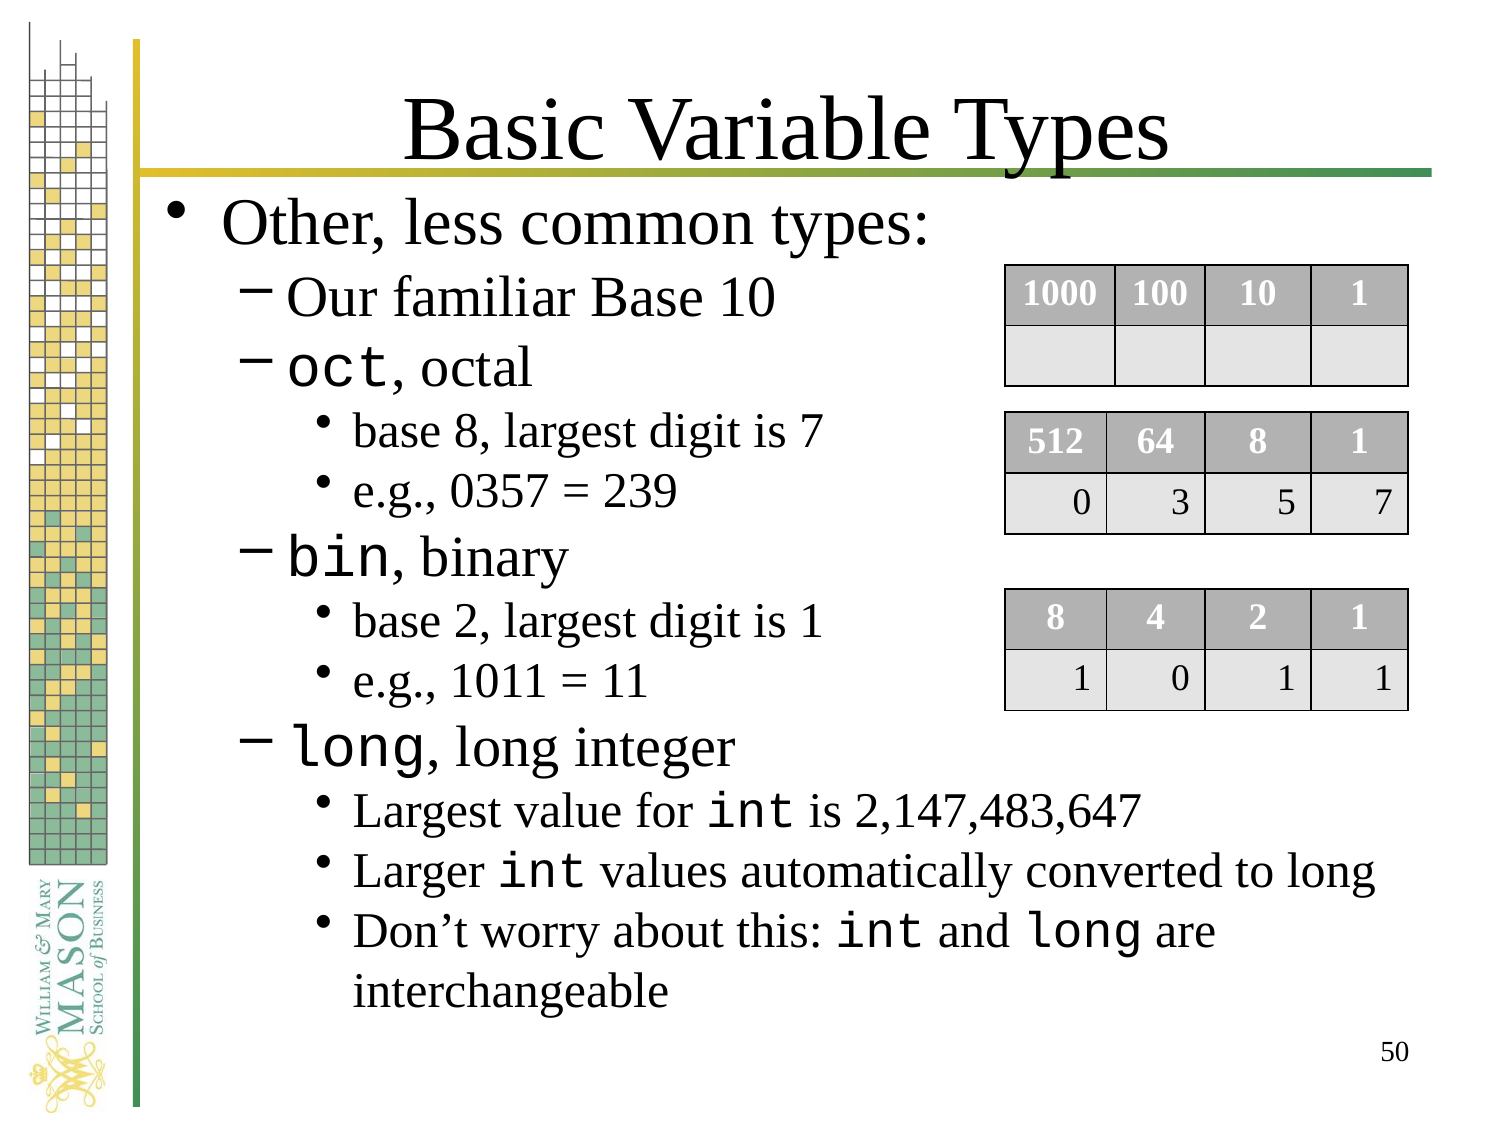

# Basic Variable Types
Other, less common types:
Our familiar Base 10
oct, octal
base 8, largest digit is 7
e.g., 0357 = 239
bin, binary
base 2, largest digit is 1
e.g., 1011 = 11
long, long integer
Largest value for int is 2,147,483,647
Larger int values automatically converted to long
Don’t worry about this: int and long are interchangeable
| 1000 | 100 | 10 | 1 |
| --- | --- | --- | --- |
|  |  |  |  |
| 512 | 64 | 8 | 1 |
| --- | --- | --- | --- |
| 0 | 3 | 5 | 7 |
| 8 | 4 | 2 | 1 |
| --- | --- | --- | --- |
| 1 | 0 | 1 | 1 |
50